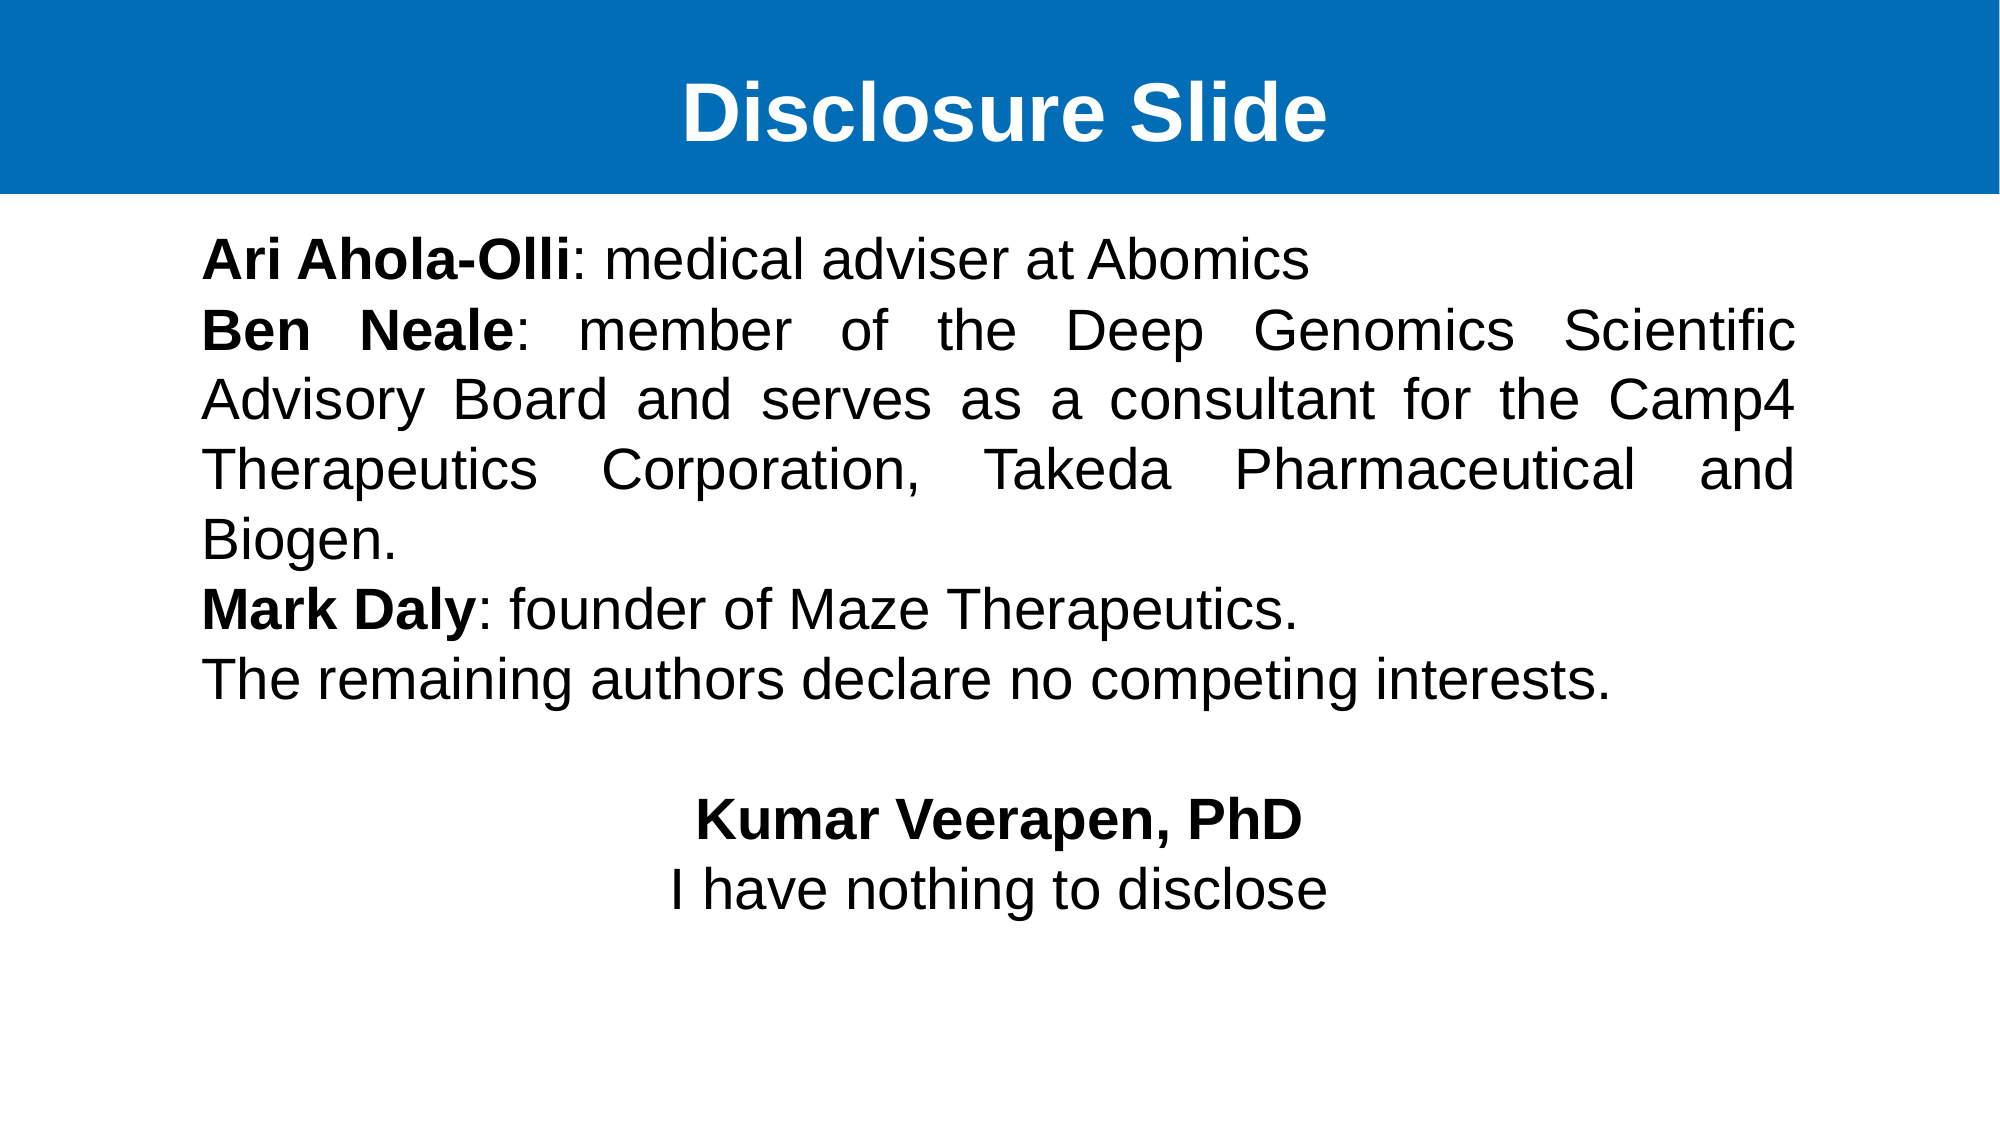

# Disclosure Slide
Ari Ahola-Olli: medical adviser at Abomics
Ben Neale: member of the Deep Genomics Scientific Advisory Board and serves as a consultant for the Camp4 Therapeutics Corporation, Takeda Pharmaceutical and Biogen.
Mark Daly: founder of Maze Therapeutics.
The remaining authors declare no competing interests.

Kumar Veerapen, PhD
I have nothing to disclose